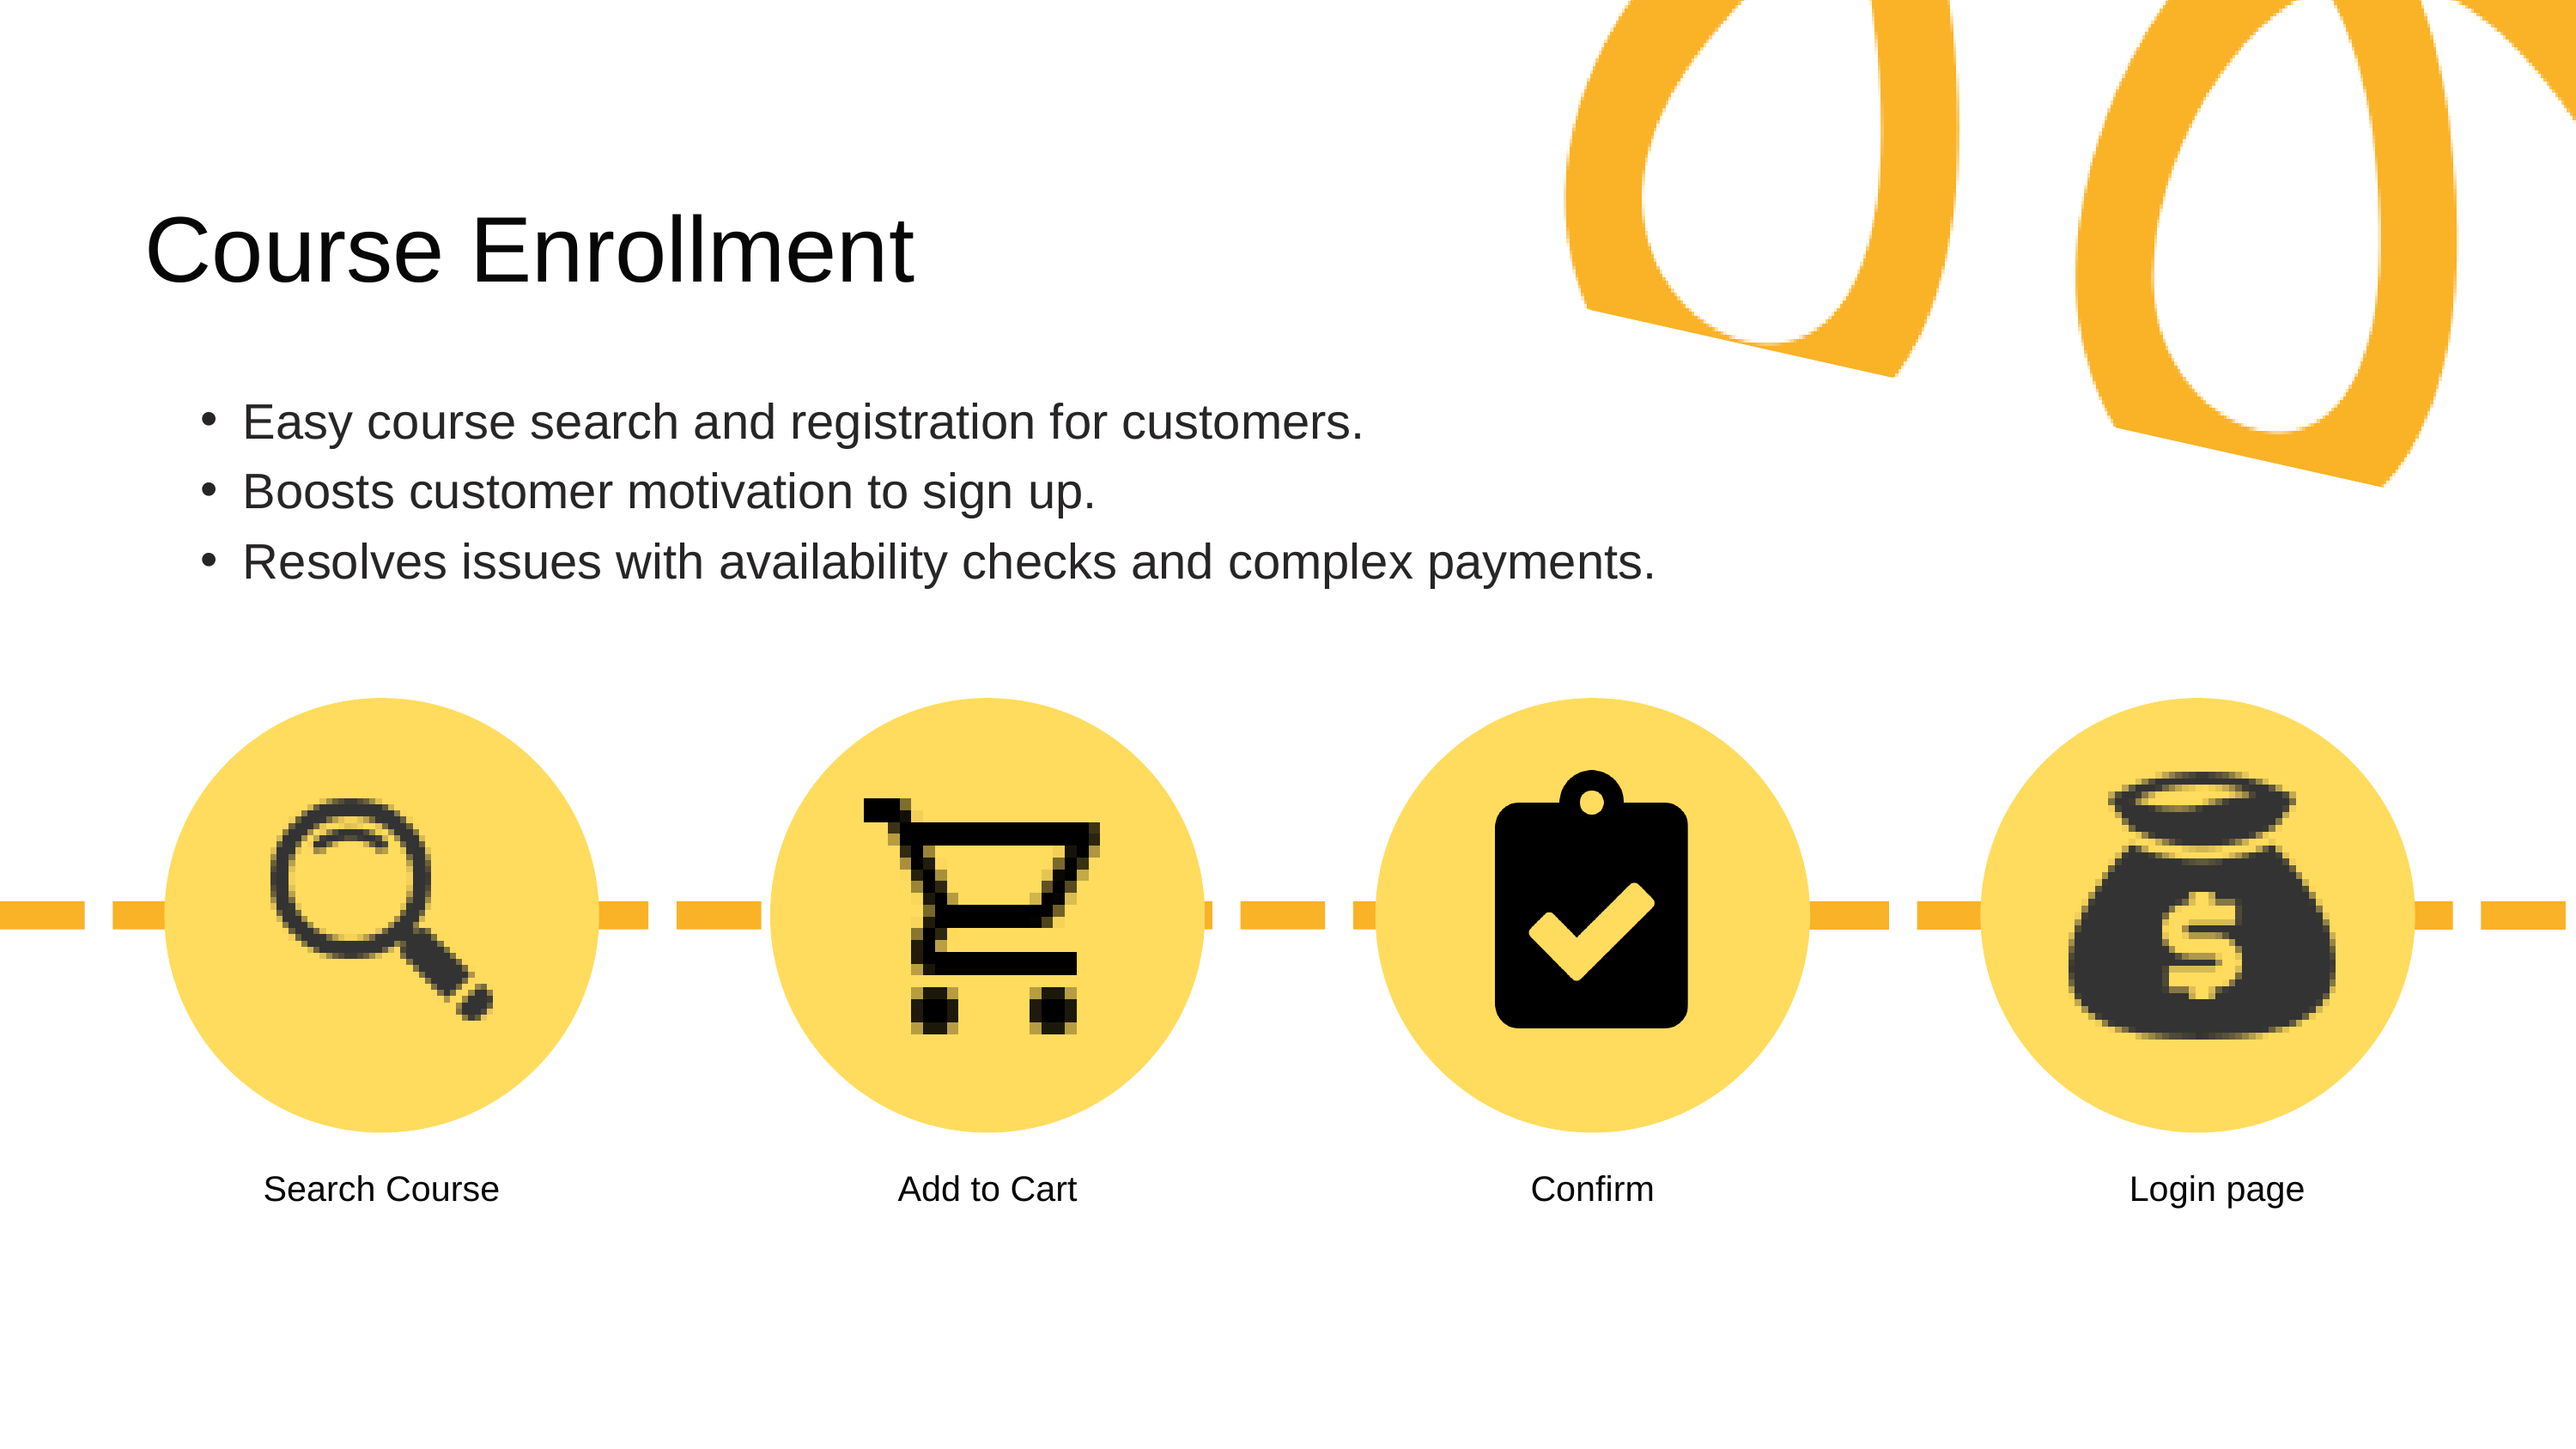

Course Enrollment
Easy course search and registration for customers.
Boosts customer motivation to sign up.
Resolves issues with availability checks and complex payments.

Search Course
Add to Cart
Confirm
Login page